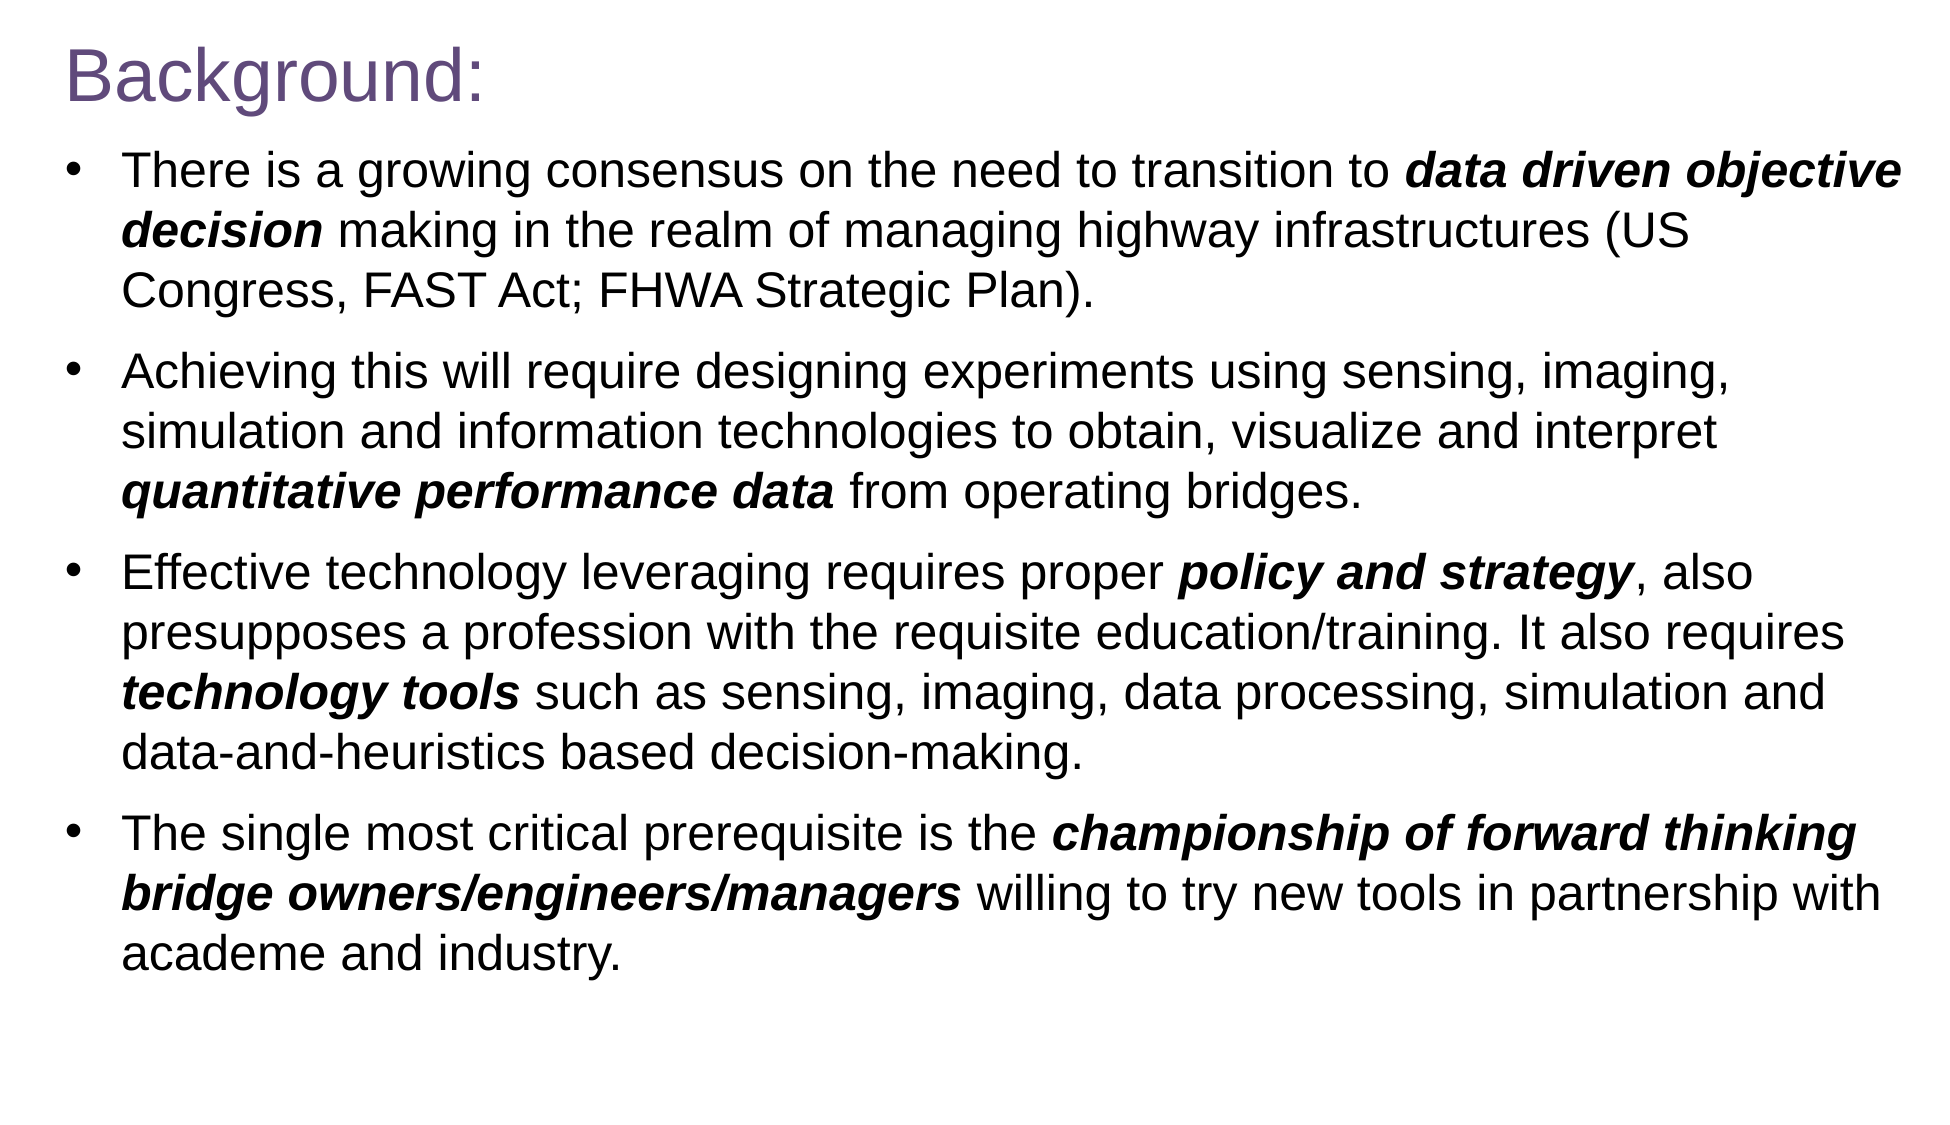

# Background:
There is a growing consensus on the need to transition to data driven objective decision making in the realm of managing highway infrastructures (US Congress, FAST Act; FHWA Strategic Plan).
Achieving this will require designing experiments using sensing, imaging, simulation and information technologies to obtain, visualize and interpret quantitative performance data from operating bridges.
Effective technology leveraging requires proper policy and strategy, also presupposes a profession with the requisite education/training. It also requires technology tools such as sensing, imaging, data processing, simulation and data-and-heuristics based decision-making.
The single most critical prerequisite is the championship of forward thinking bridge owners/engineers/managers willing to try new tools in partnership with academe and industry.